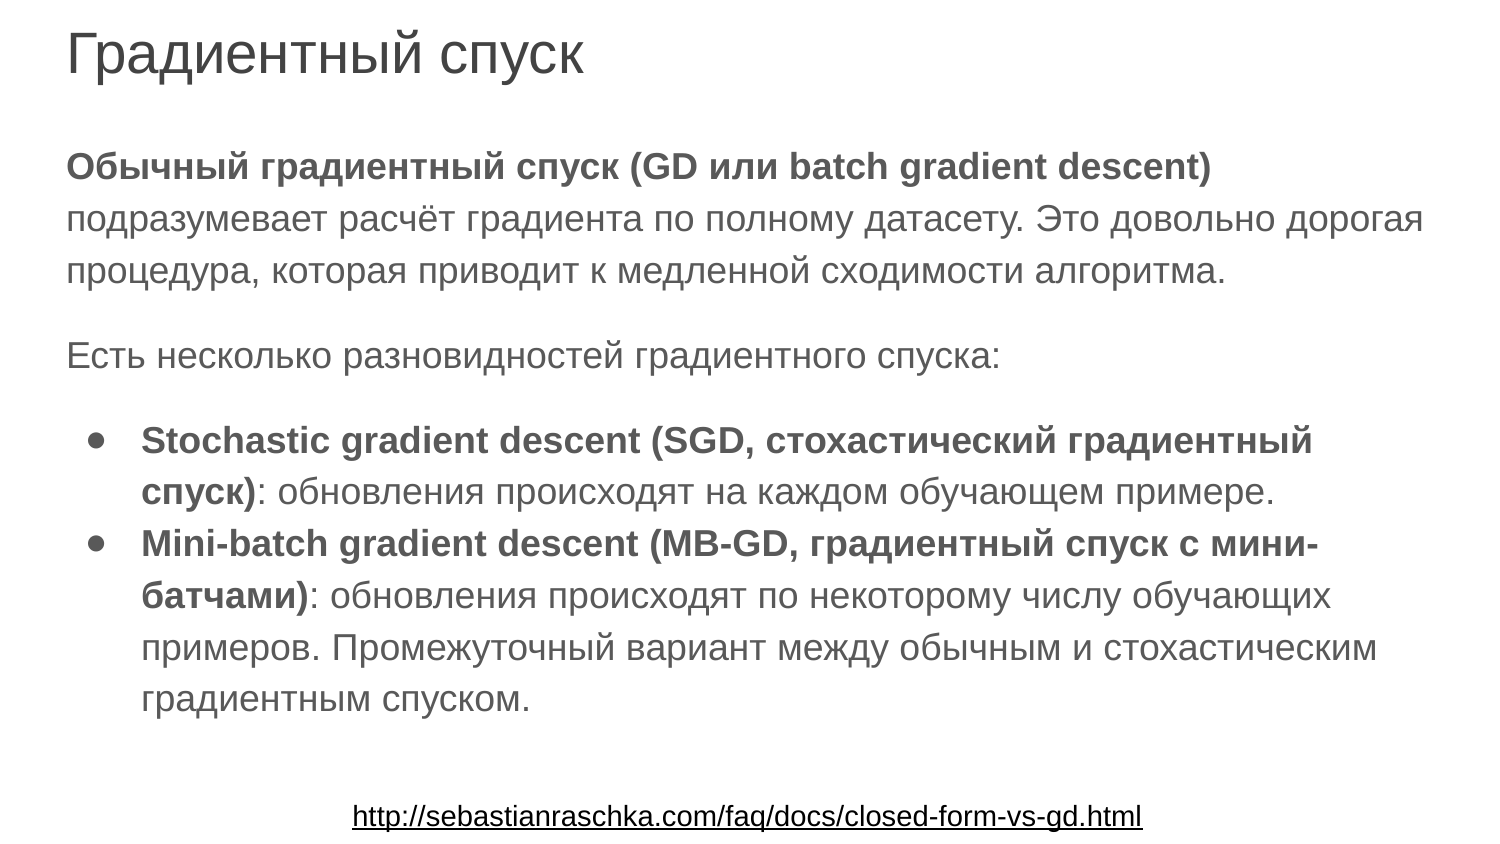

# Градиентный спуск
Обычный градиентный спуск (GD или batch gradient descent) подразумевает расчёт градиента по полному датасету. Это довольно дорогая процедура, которая приводит к медленной сходимости алгоритма.
Есть несколько разновидностей градиентного спуска:
Stochastic gradient descent (SGD, стохастический градиентный спуск): обновления происходят на каждом обучающем примере.
Mini-batch gradient descent (MB-GD, градиентный спуск с мини-батчами): обновления происходят по некоторому числу обучающих примеров. Промежуточный вариант между обычным и стохастическим градиентным спуском.
http://sebastianraschka.com/faq/docs/closed-form-vs-gd.html